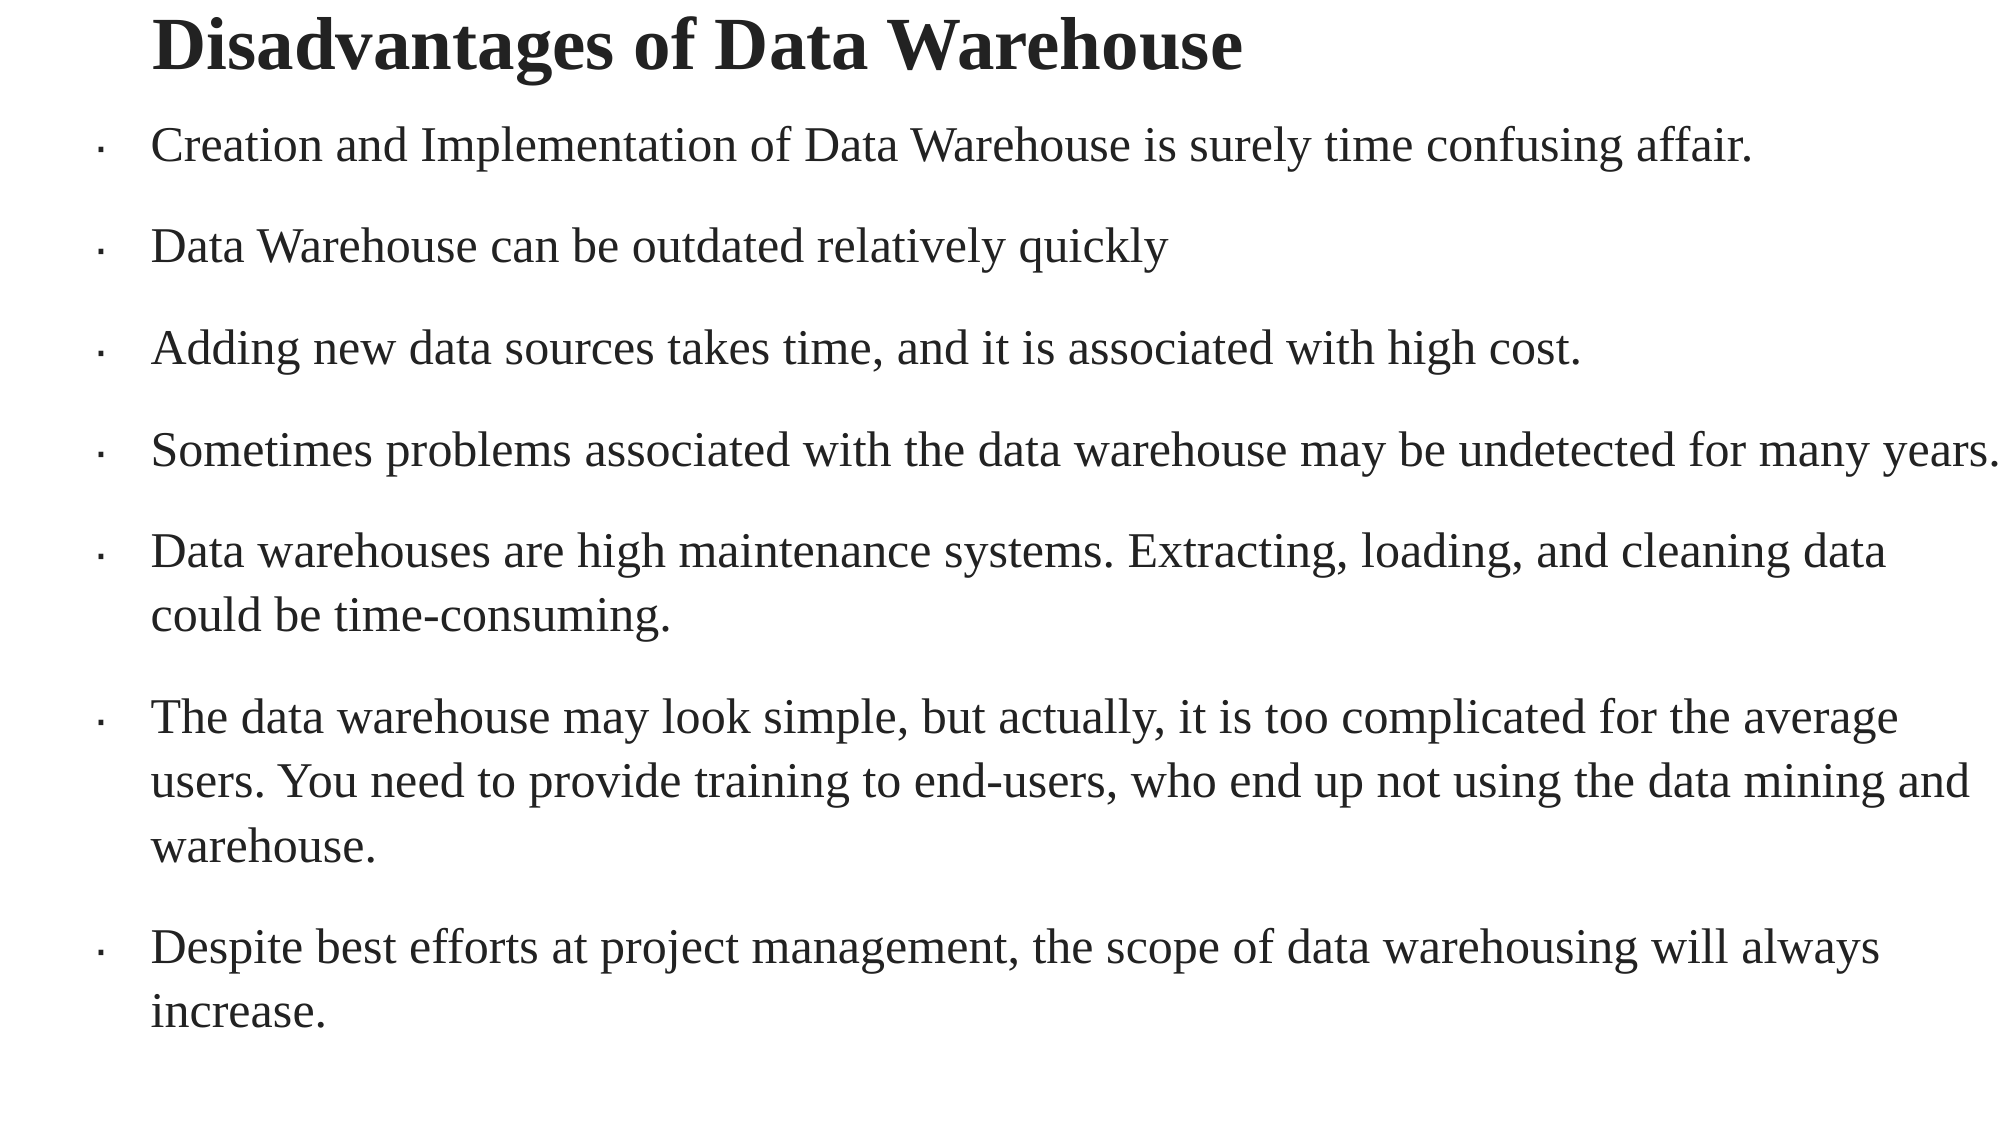

# Disadvantages of Data Warehouse
Creation and Implementation of Data Warehouse is surely time confusing affair.
Data Warehouse can be outdated relatively quickly
Adding new data sources takes time, and it is associated with high cost.
Sometimes problems associated with the data warehouse may be undetected for many years.
Data warehouses are high maintenance systems. Extracting, loading, and cleaning data could be time-consuming.
The data warehouse may look simple, but actually, it is too complicated for the average users. You need to provide training to end-users, who end up not using the data mining and warehouse.
Despite best efforts at project management, the scope of data warehousing will always increase.